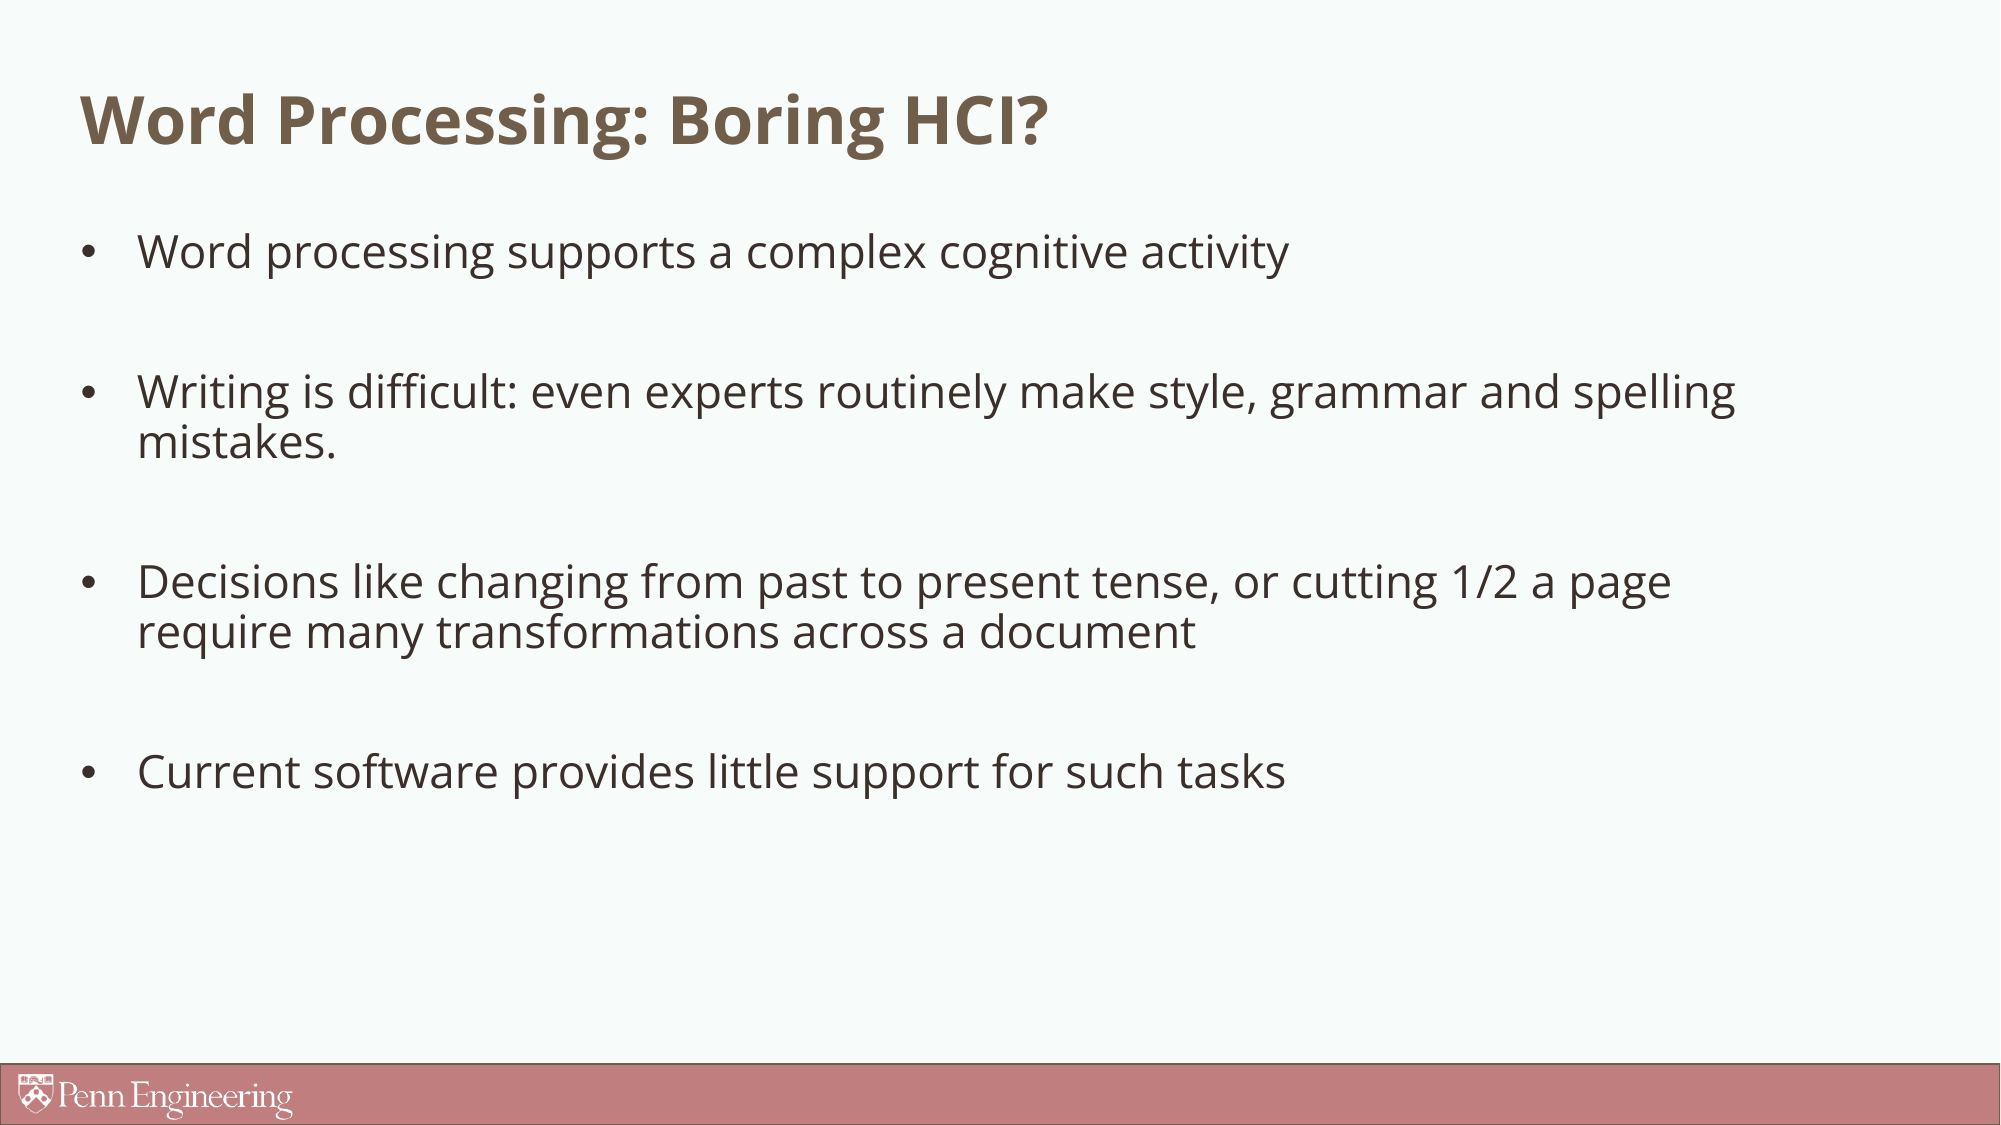

# Word Processing: Boring HCI?
Word processing supports a complex cognitive activity

Writing is difficult: even experts routinely make style, grammar and spelling mistakes.

Decisions like changing from past to present tense, or cutting 1/2 a page require many transformations across a document

Current software provides little support for such tasks